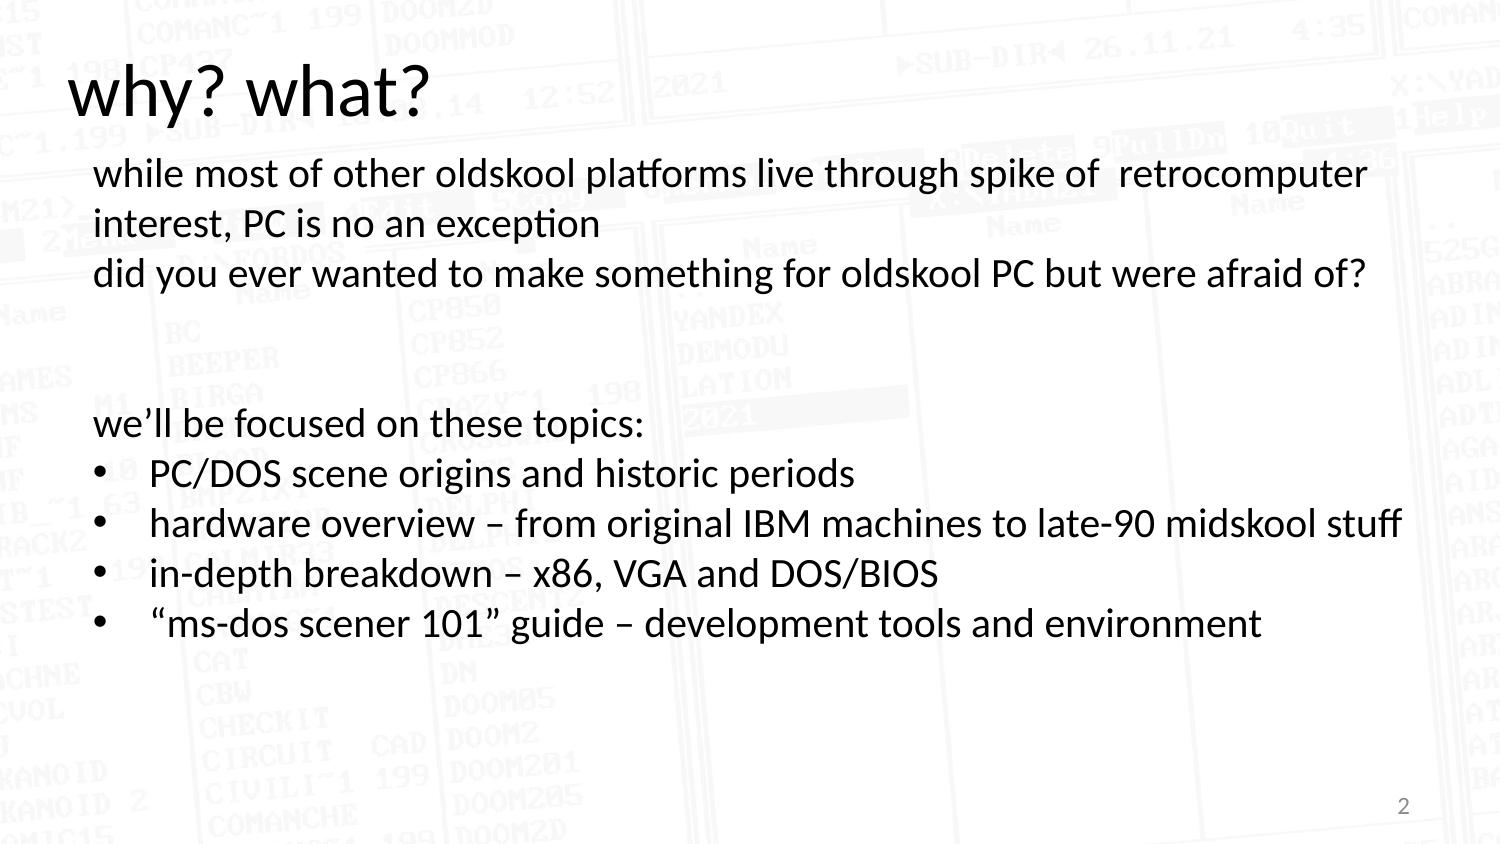

why? what?
while most of other oldskool platforms live through spike of  retrocomputer interest, PC is no an exception
did you ever wanted to make something for oldskool PC but were afraid of?

we’ll be focused on these topics:
PC/DOS scene origins and historic periods
hardware overview – from original IBM machines to late-90 midskool stuff
in-depth breakdown – x86, VGA and DOS/BIOS
“ms-dos scener 101” guide – development tools and environment
2